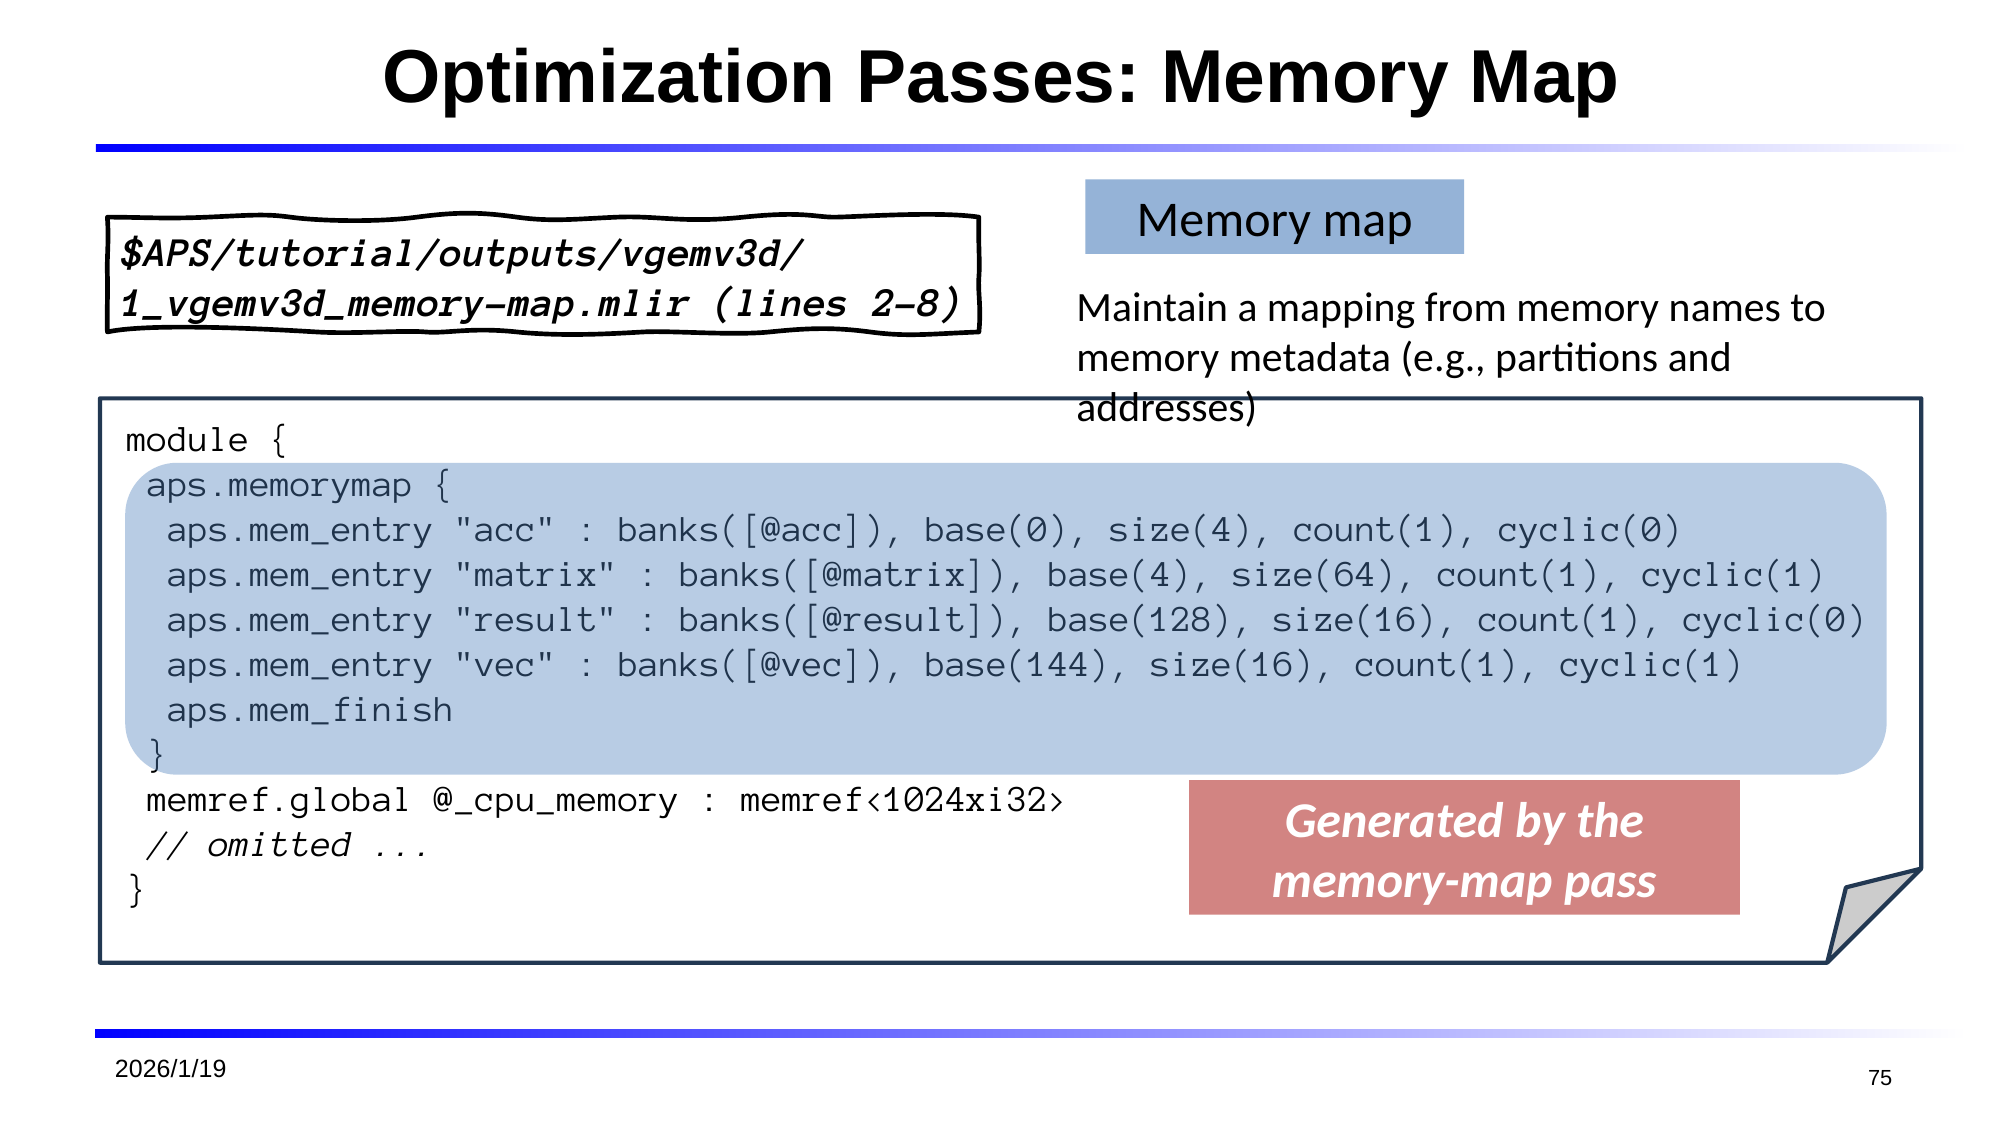

# Optimization Passes: Memory Map
Memory map
$APS/tutorial/outputs/vgemv3d/
1_vgemv3d_memory-map.mlir (lines 2-8)
Maintain a mapping from memory names to memory metadata (e.g., partitions and addresses)

module {
 aps.memorymap {
  aps.mem_entry "acc" : banks([@acc]), base(0), size(4), count(1), cyclic(0)
  aps.mem_entry "matrix" : banks([@matrix]), base(4), size(64), count(1), cyclic(1)
  aps.mem_entry "result" : banks([@result]), base(128), size(16), count(1), cyclic(0)
  aps.mem_entry "vec" : banks([@vec]), base(144), size(16), count(1), cyclic(1)
  aps.mem_finish
 }
 memref.global @_cpu_memory : memref<1024xi32>
 // omitted ...
}

Generated by the memory-map pass
2026/1/19
75